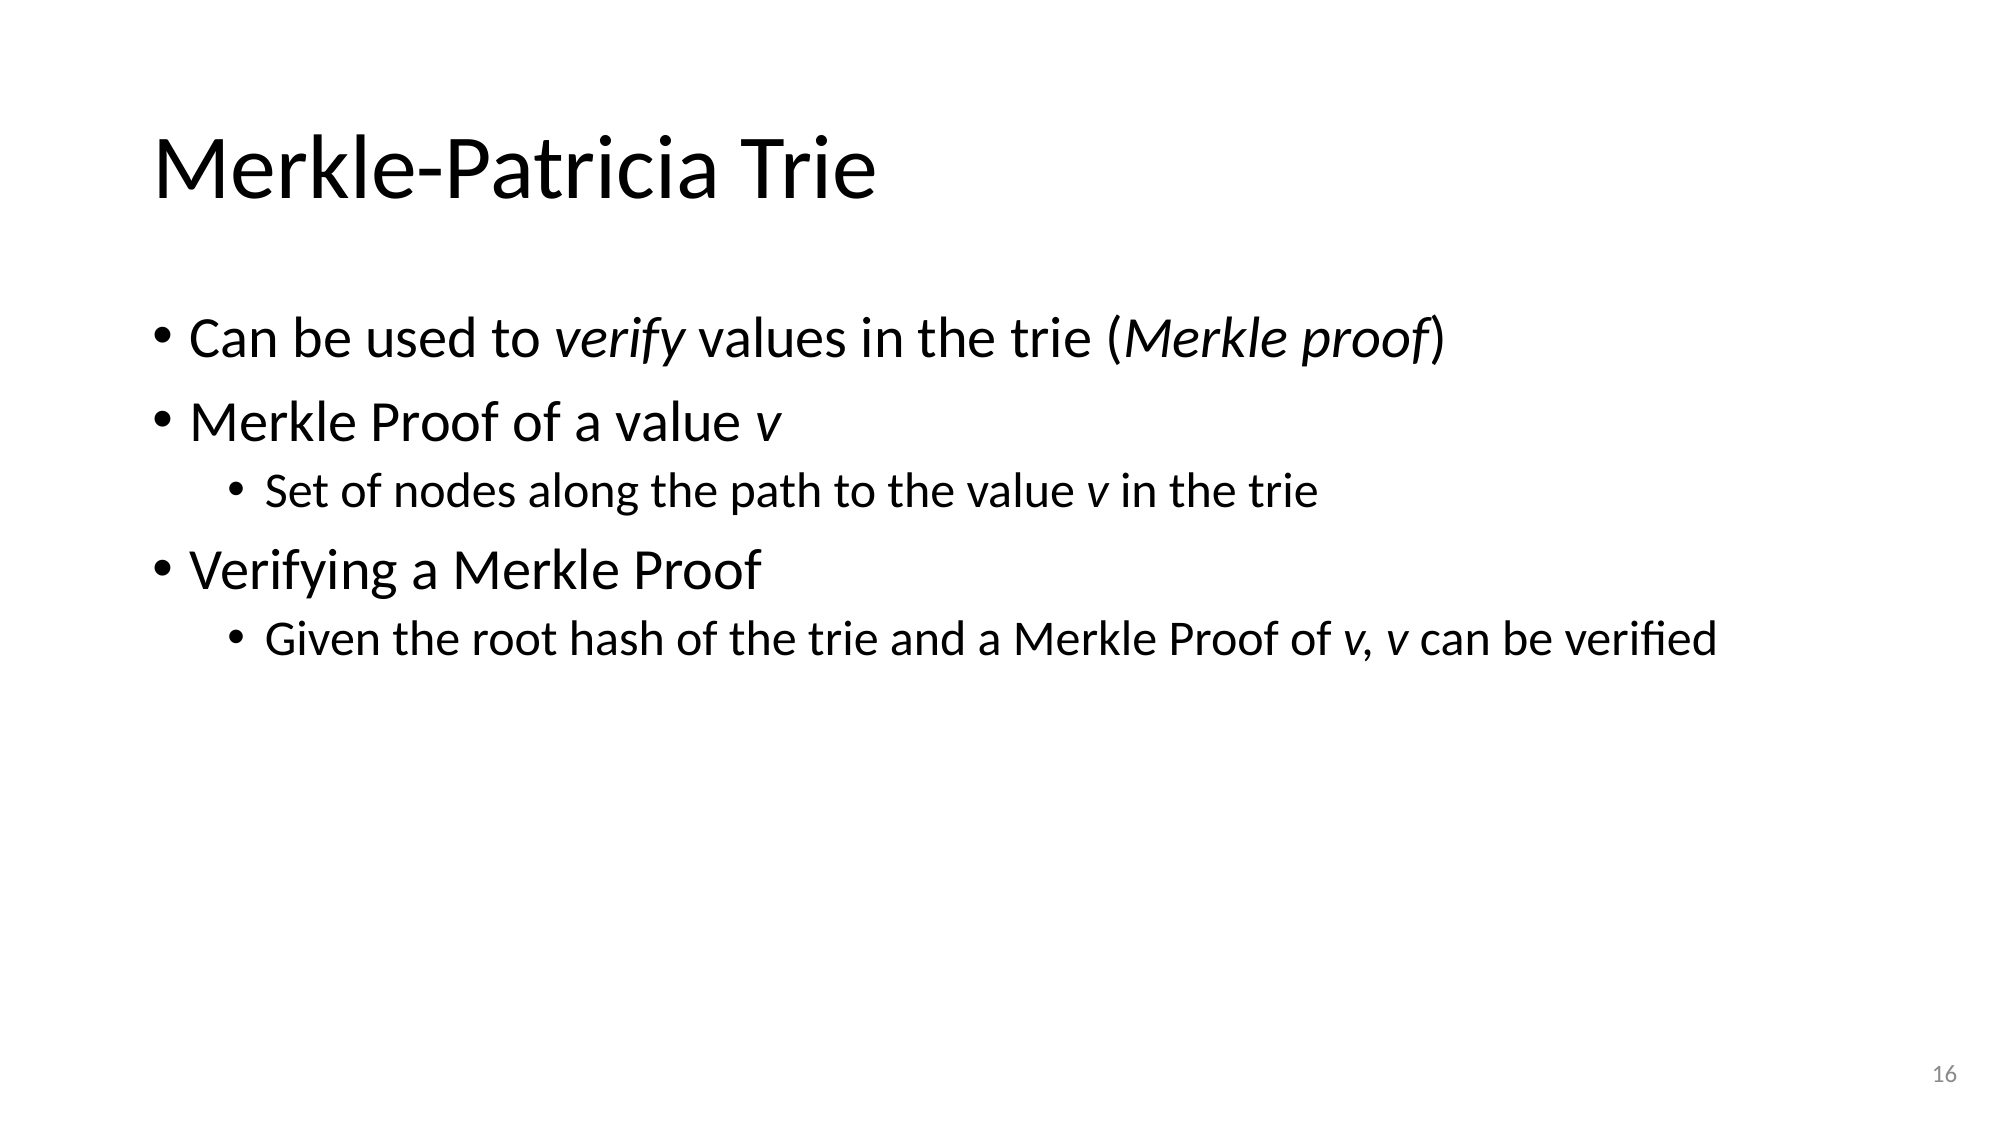

# Merkle-Patricia Trie
Can be used to verify values in the trie (Merkle proof)
Merkle Proof of a value v
Set of nodes along the path to the value v in the trie
Verifying a Merkle Proof
Given the root hash of the trie and a Merkle Proof of v, v can be verified
16